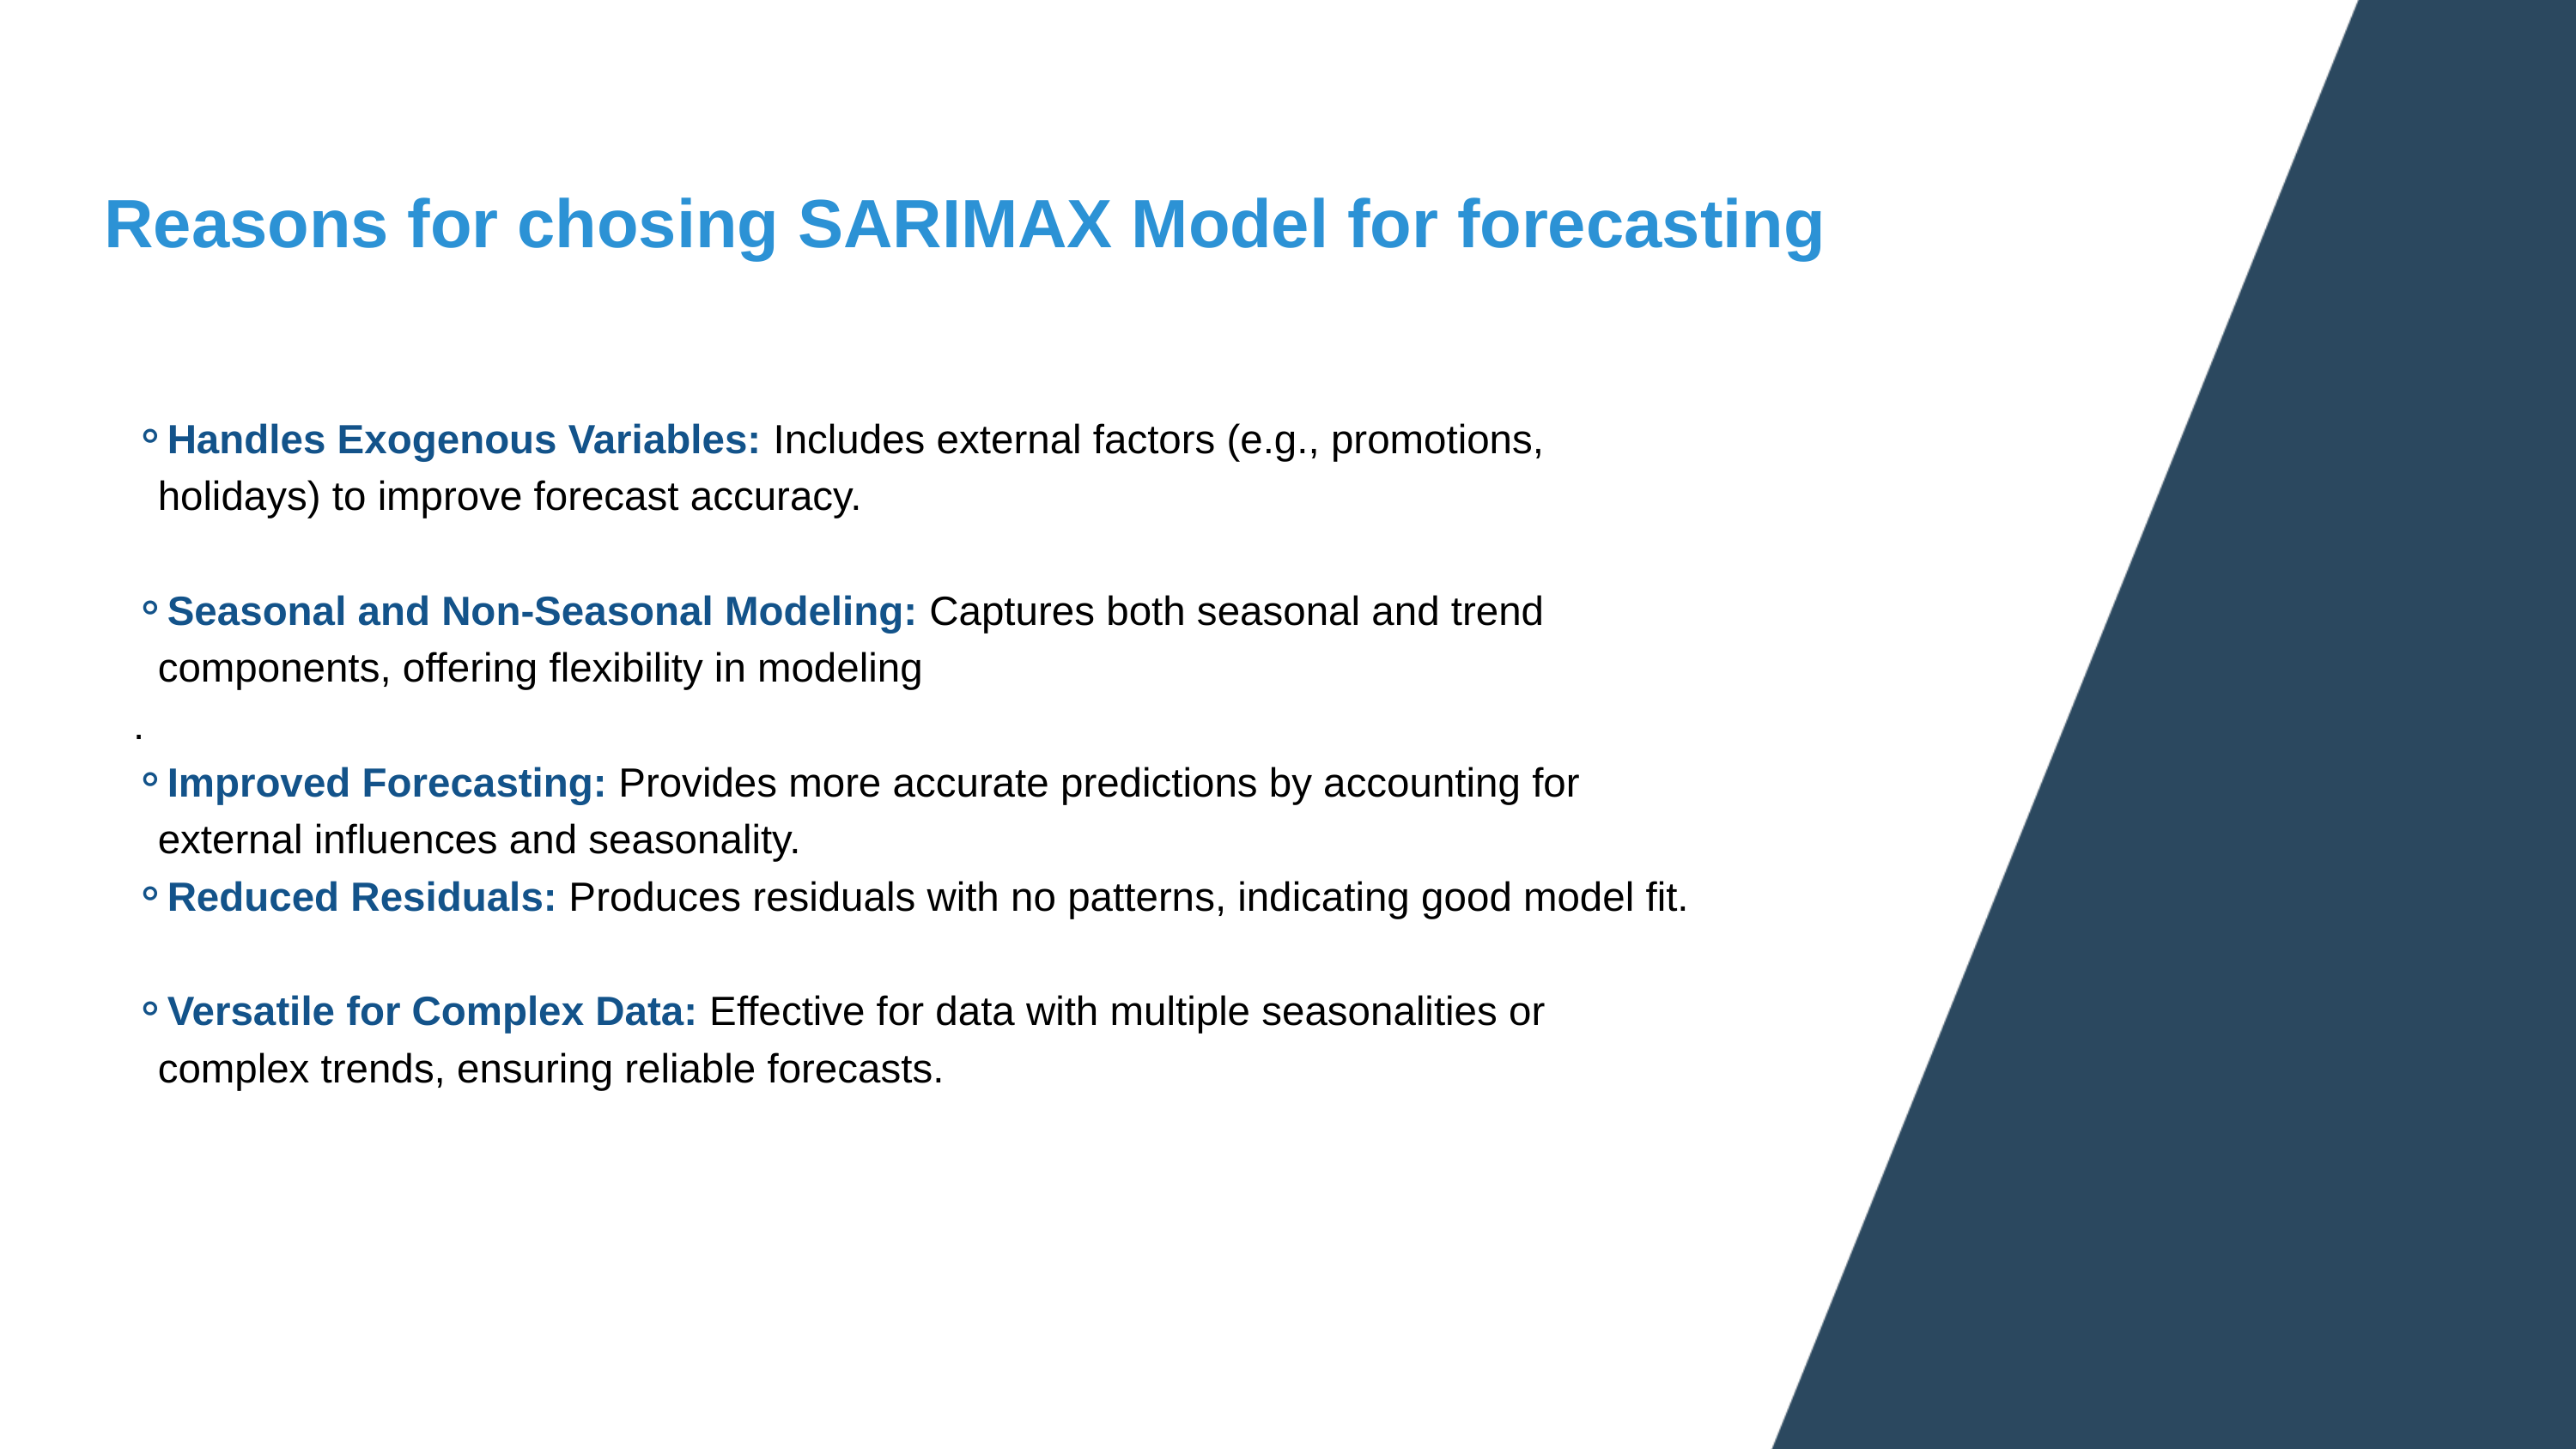

Reasons for chosing SARIMAX Model for forecasting
Handles Exogenous Variables: Includes external factors (e.g., promotions, holidays) to improve forecast accuracy.

Seasonal and Non-Seasonal Modeling: Captures both seasonal and trend components, offering flexibility in modeling
.
Improved Forecasting: Provides more accurate predictions by accounting for external influences and seasonality.
Reduced Residuals: Produces residuals with no patterns, indicating good model fit.

Versatile for Complex Data: Effective for data with multiple seasonalities or complex trends, ensuring reliable forecasts.